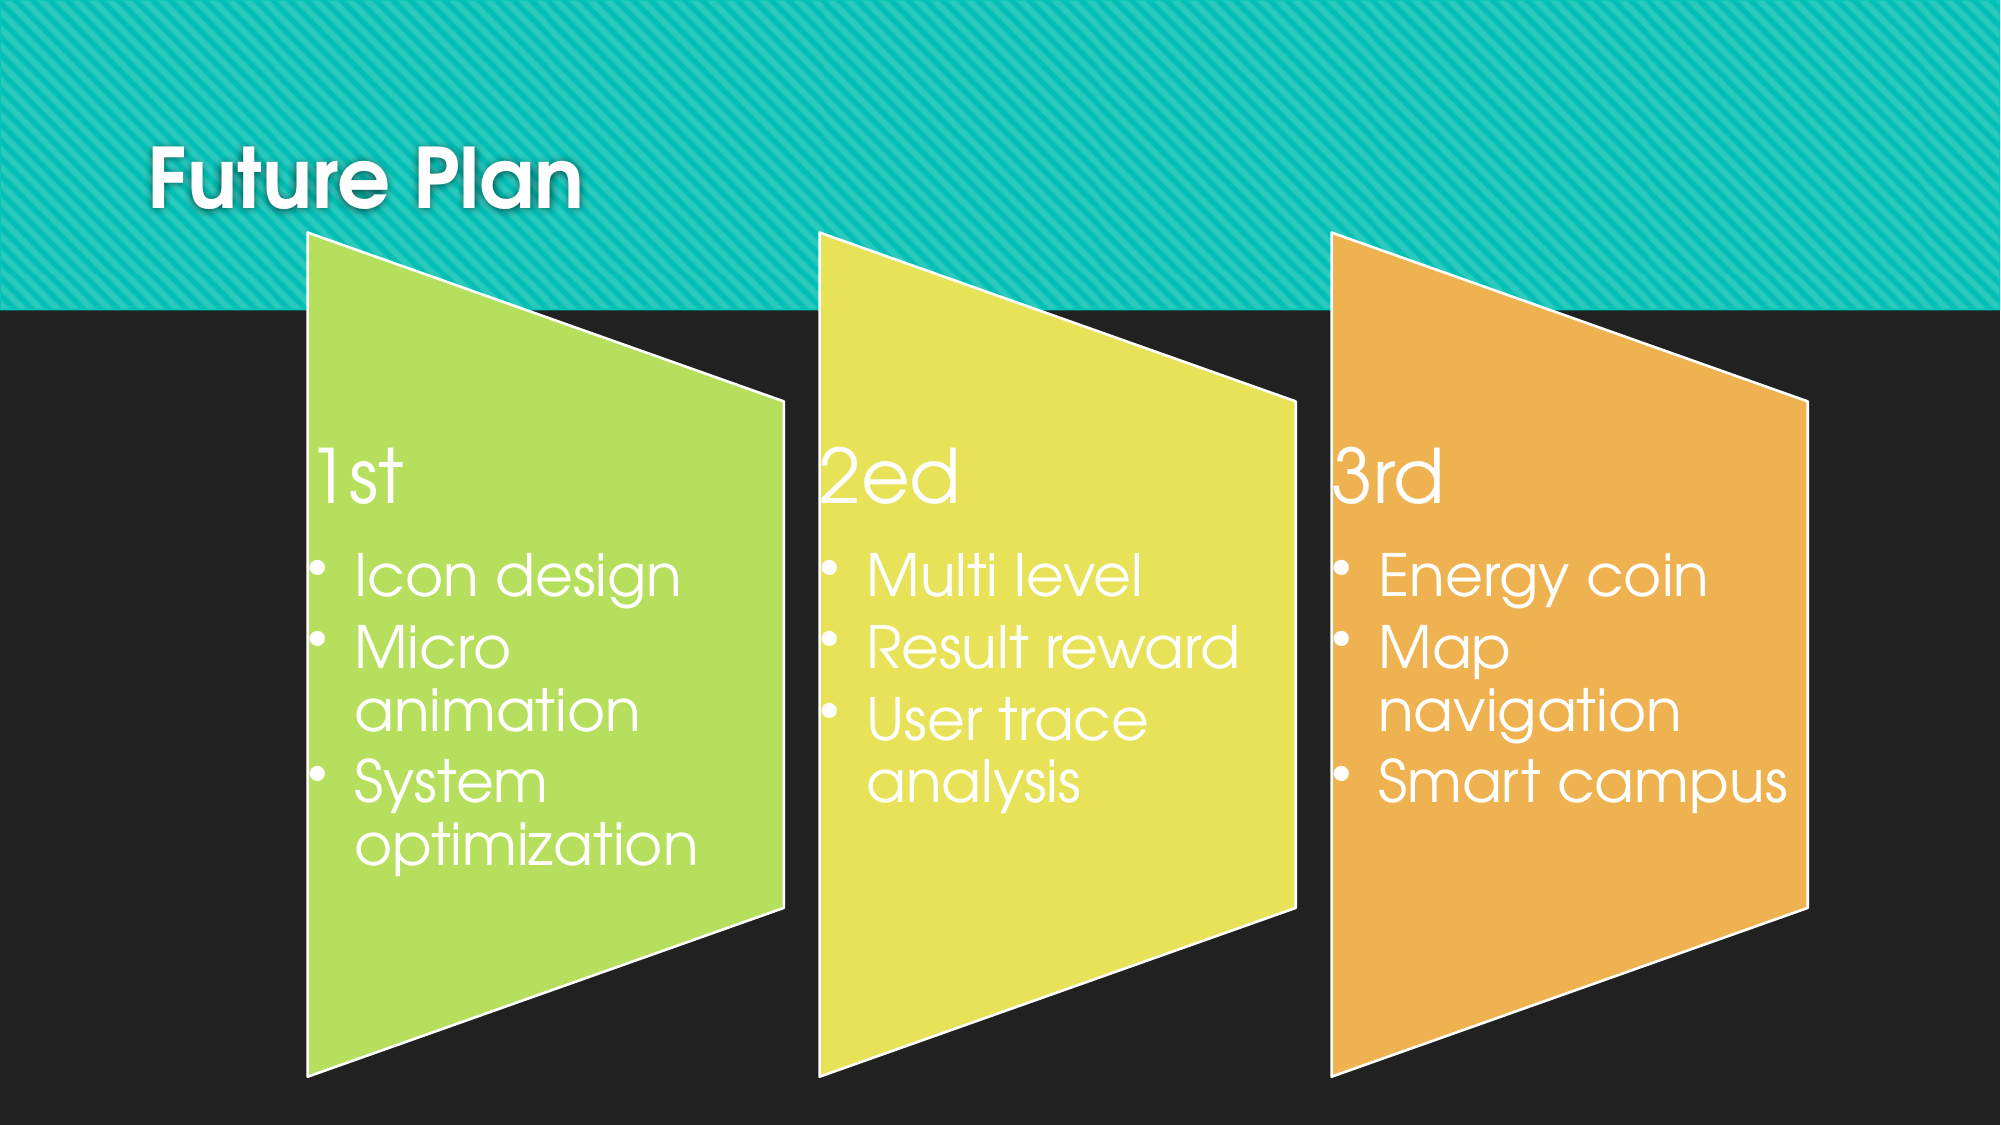

# Future Plan
1st
Icon design
Micro animation
System optimization
2ed
Multi level
Result reward
User trace analysis
3rd
Energy coin
Map navigation
Smart campus